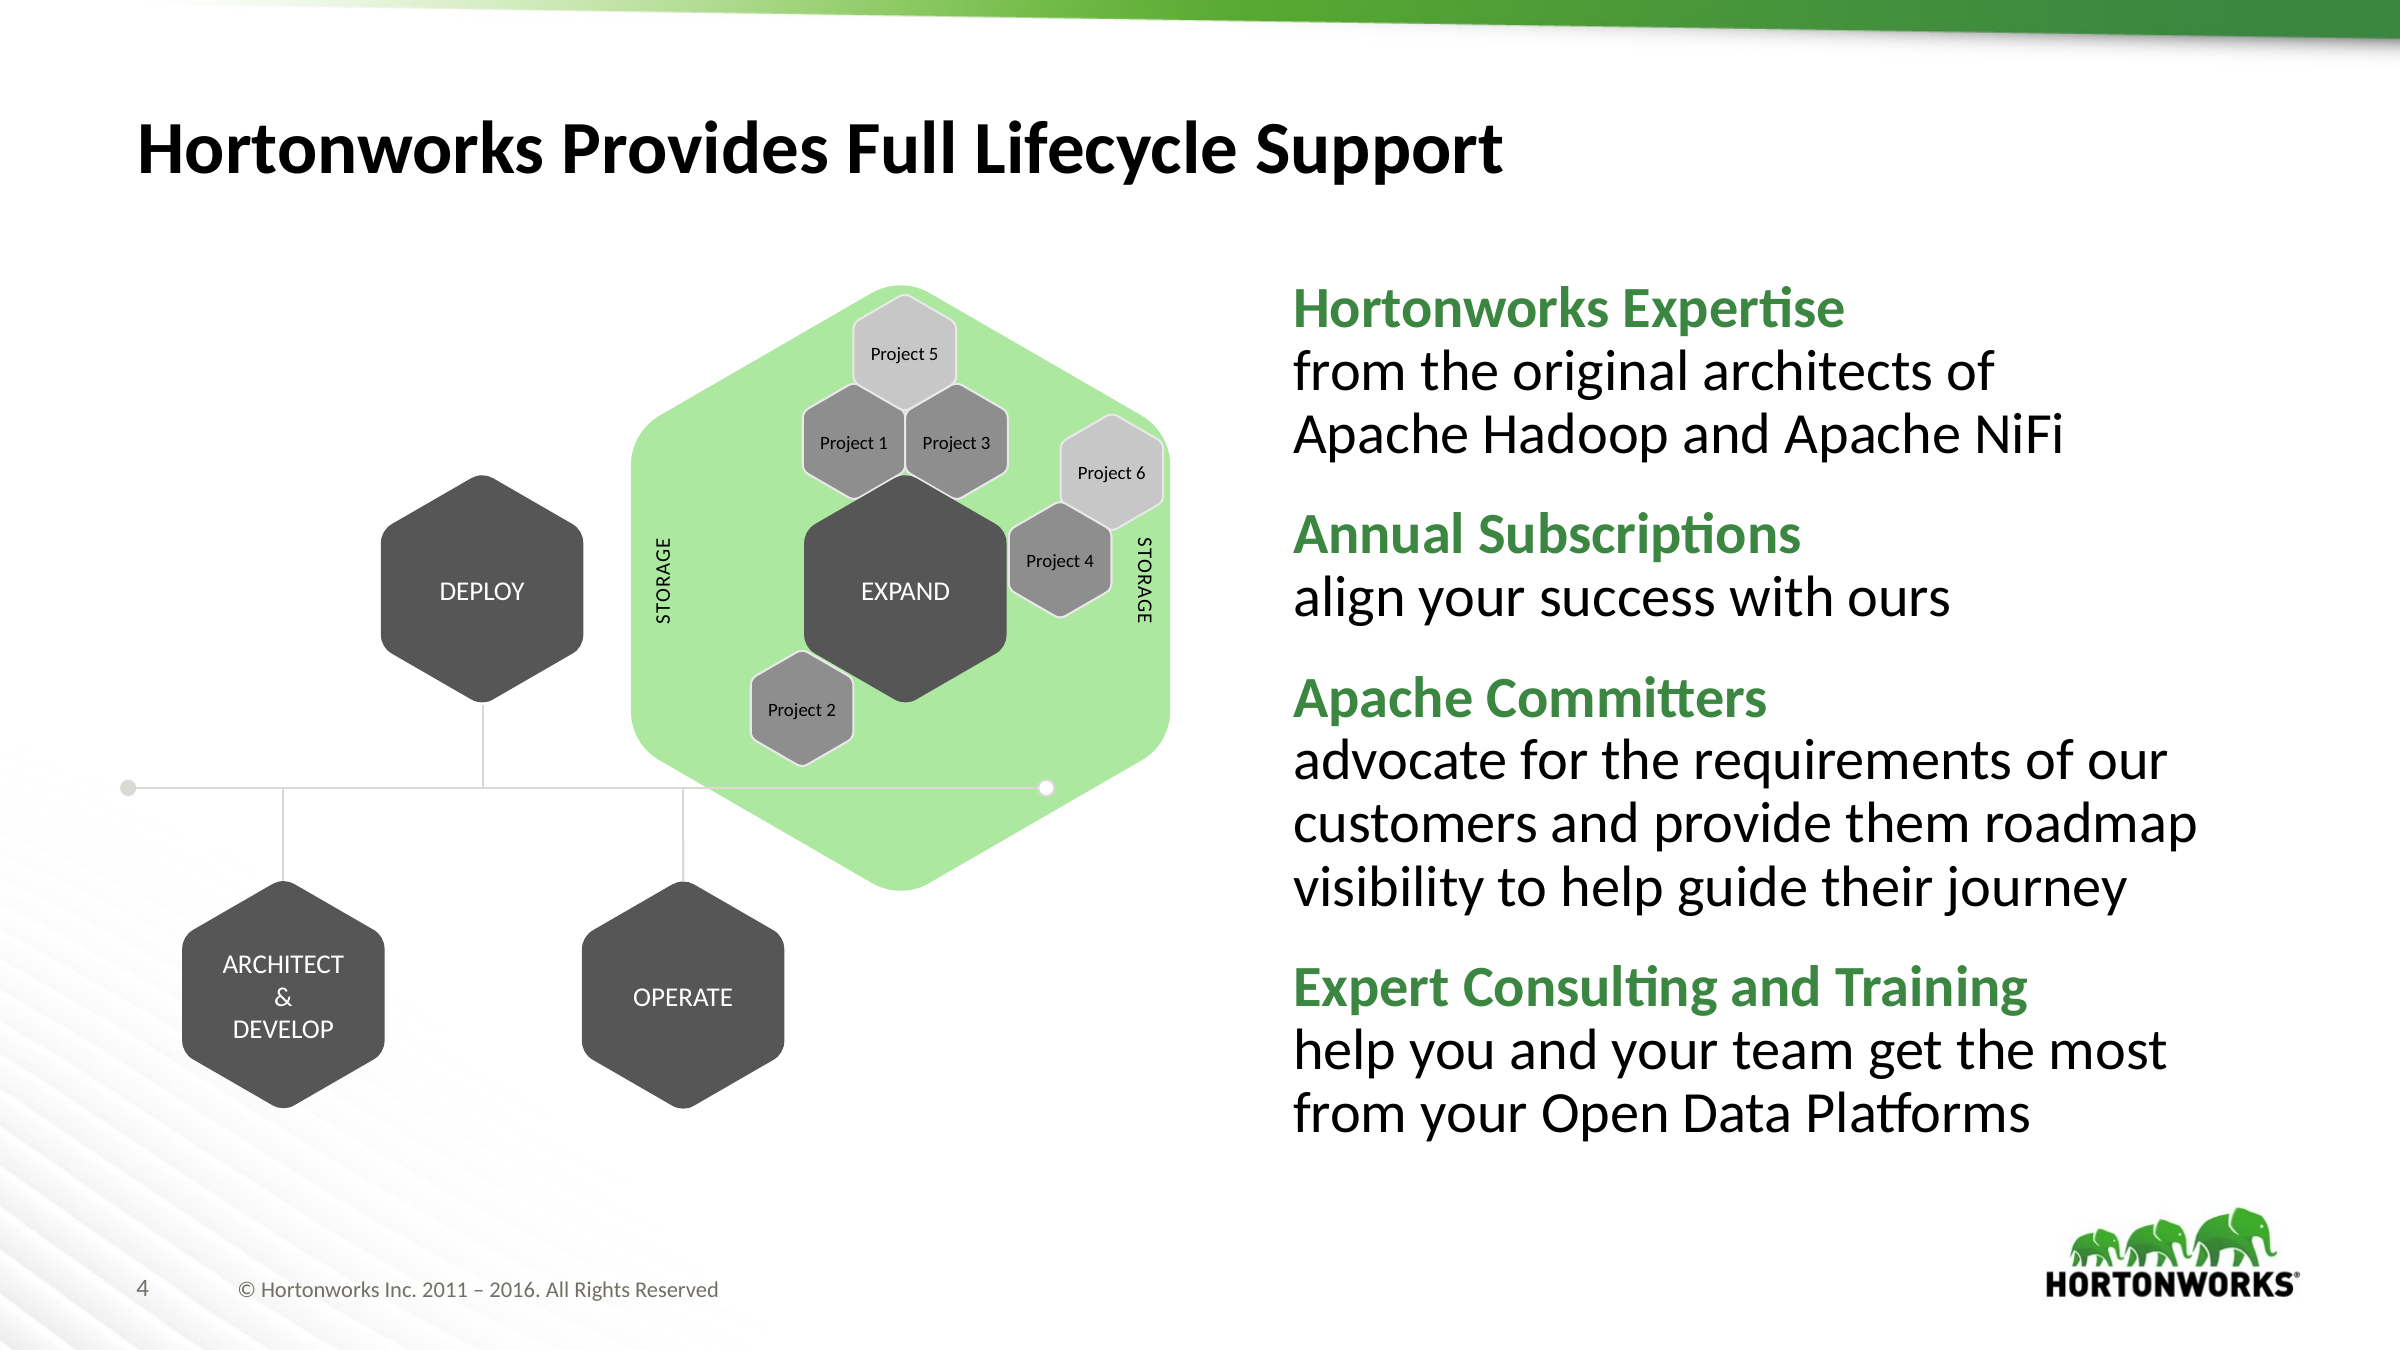

# Hortonworks Provides Full Lifecycle Support
Hortonworks Expertise
from the original architects of
Apache Hadoop and Apache NiFi
Annual Subscriptions
align your success with ours
Apache Committers
advocate for the requirements of our customers and provide them roadmap
visibility to help guide their journey
Expert Consulting and Training
help you and your team get the most
from your Open Data Platforms

Project 5
Project 1
Project 3
Project 6
DEPLOY
EXPAND
Project 4
storage
storage
Project 2

ARCHITECT
&
DEVELOP
OPERATE